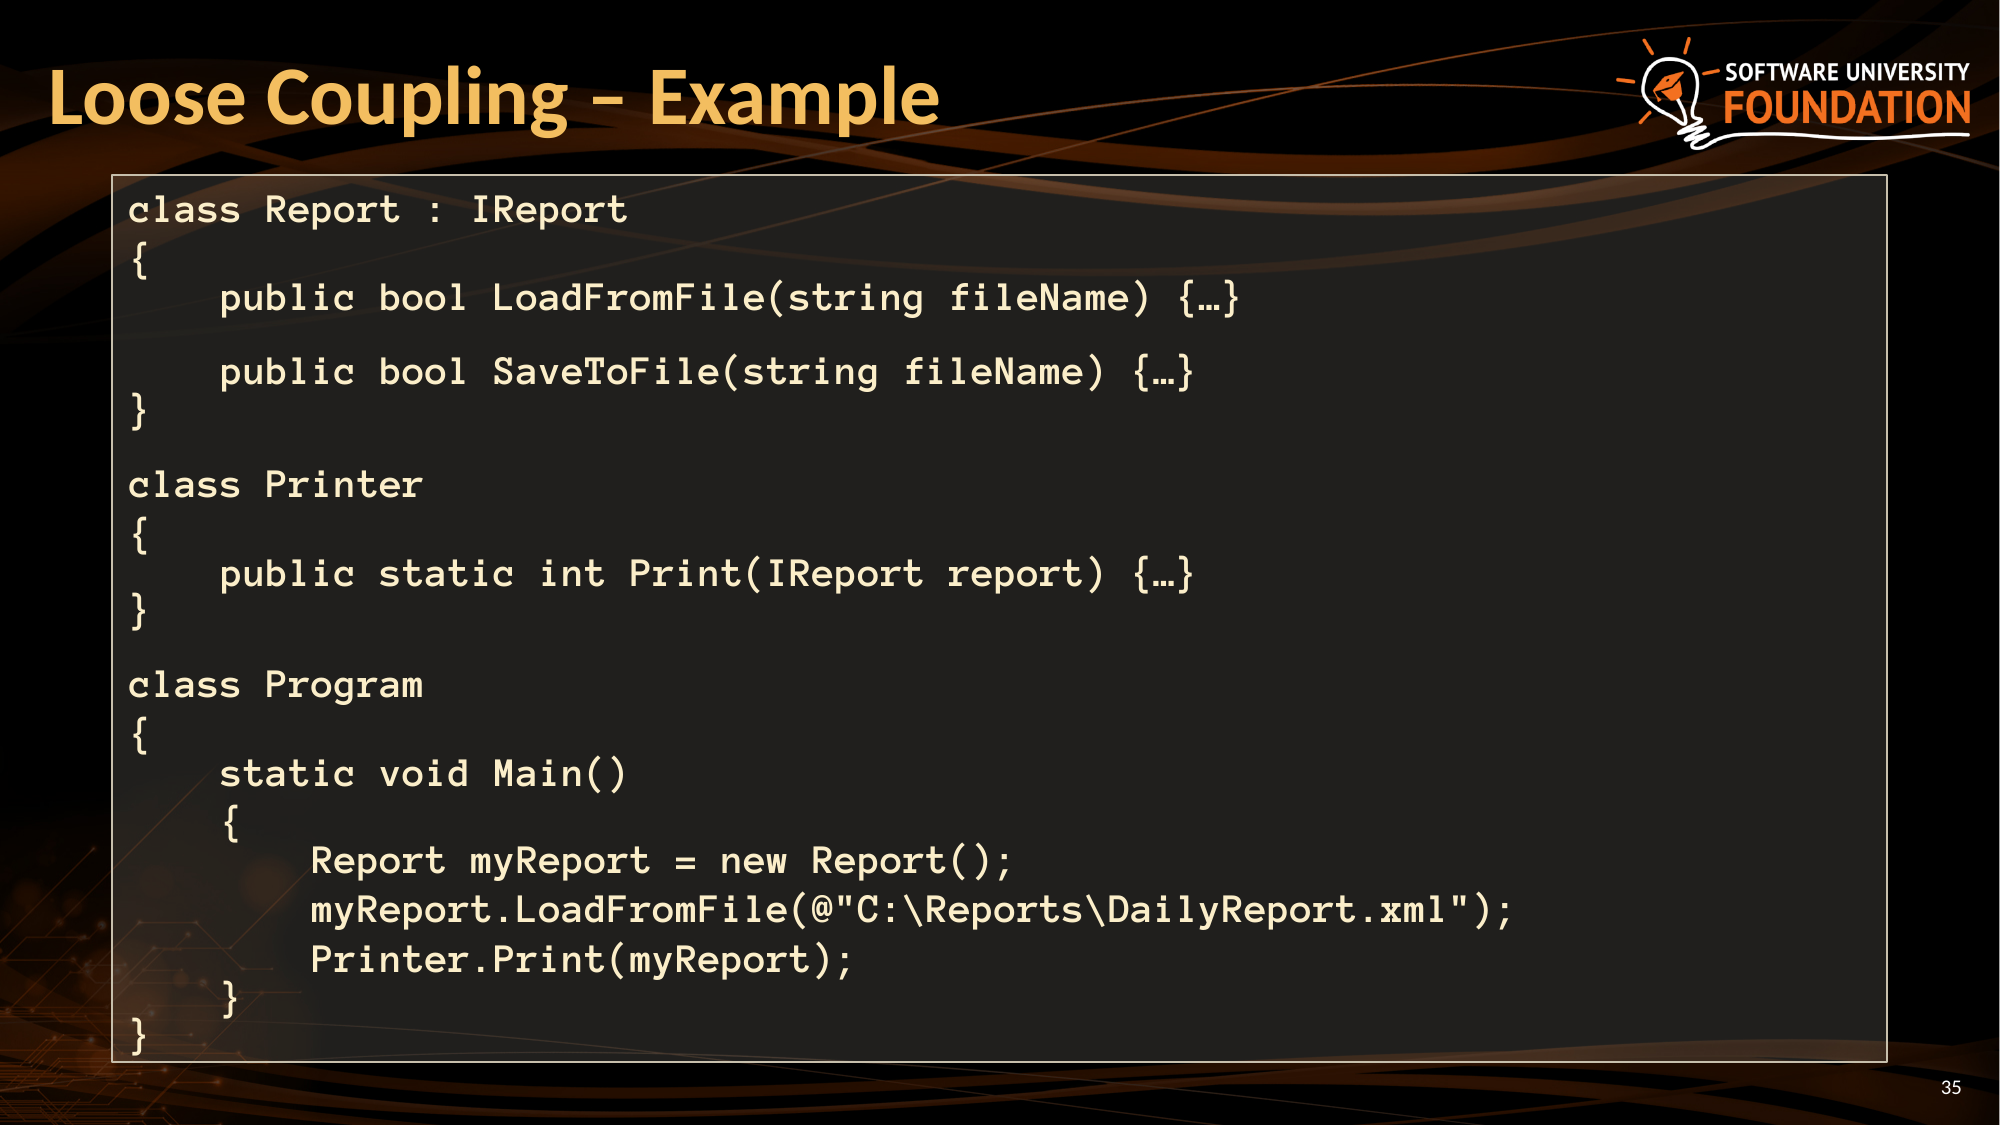

# Loose Coupling – Example
class Report : IReport
{
    public bool LoadFromFile(string fileName) {…}
    public bool SaveToFile(string fileName) {…}
}
class Printer
{
    public static int Print(IReport report) {…}
}
class Program
{
    static void Main()
    {
        Report myReport = new Report();
        myReport.LoadFromFile(@"C:\Reports\DailyReport.xml");
        Printer.Print(myReport);
    }
}
35